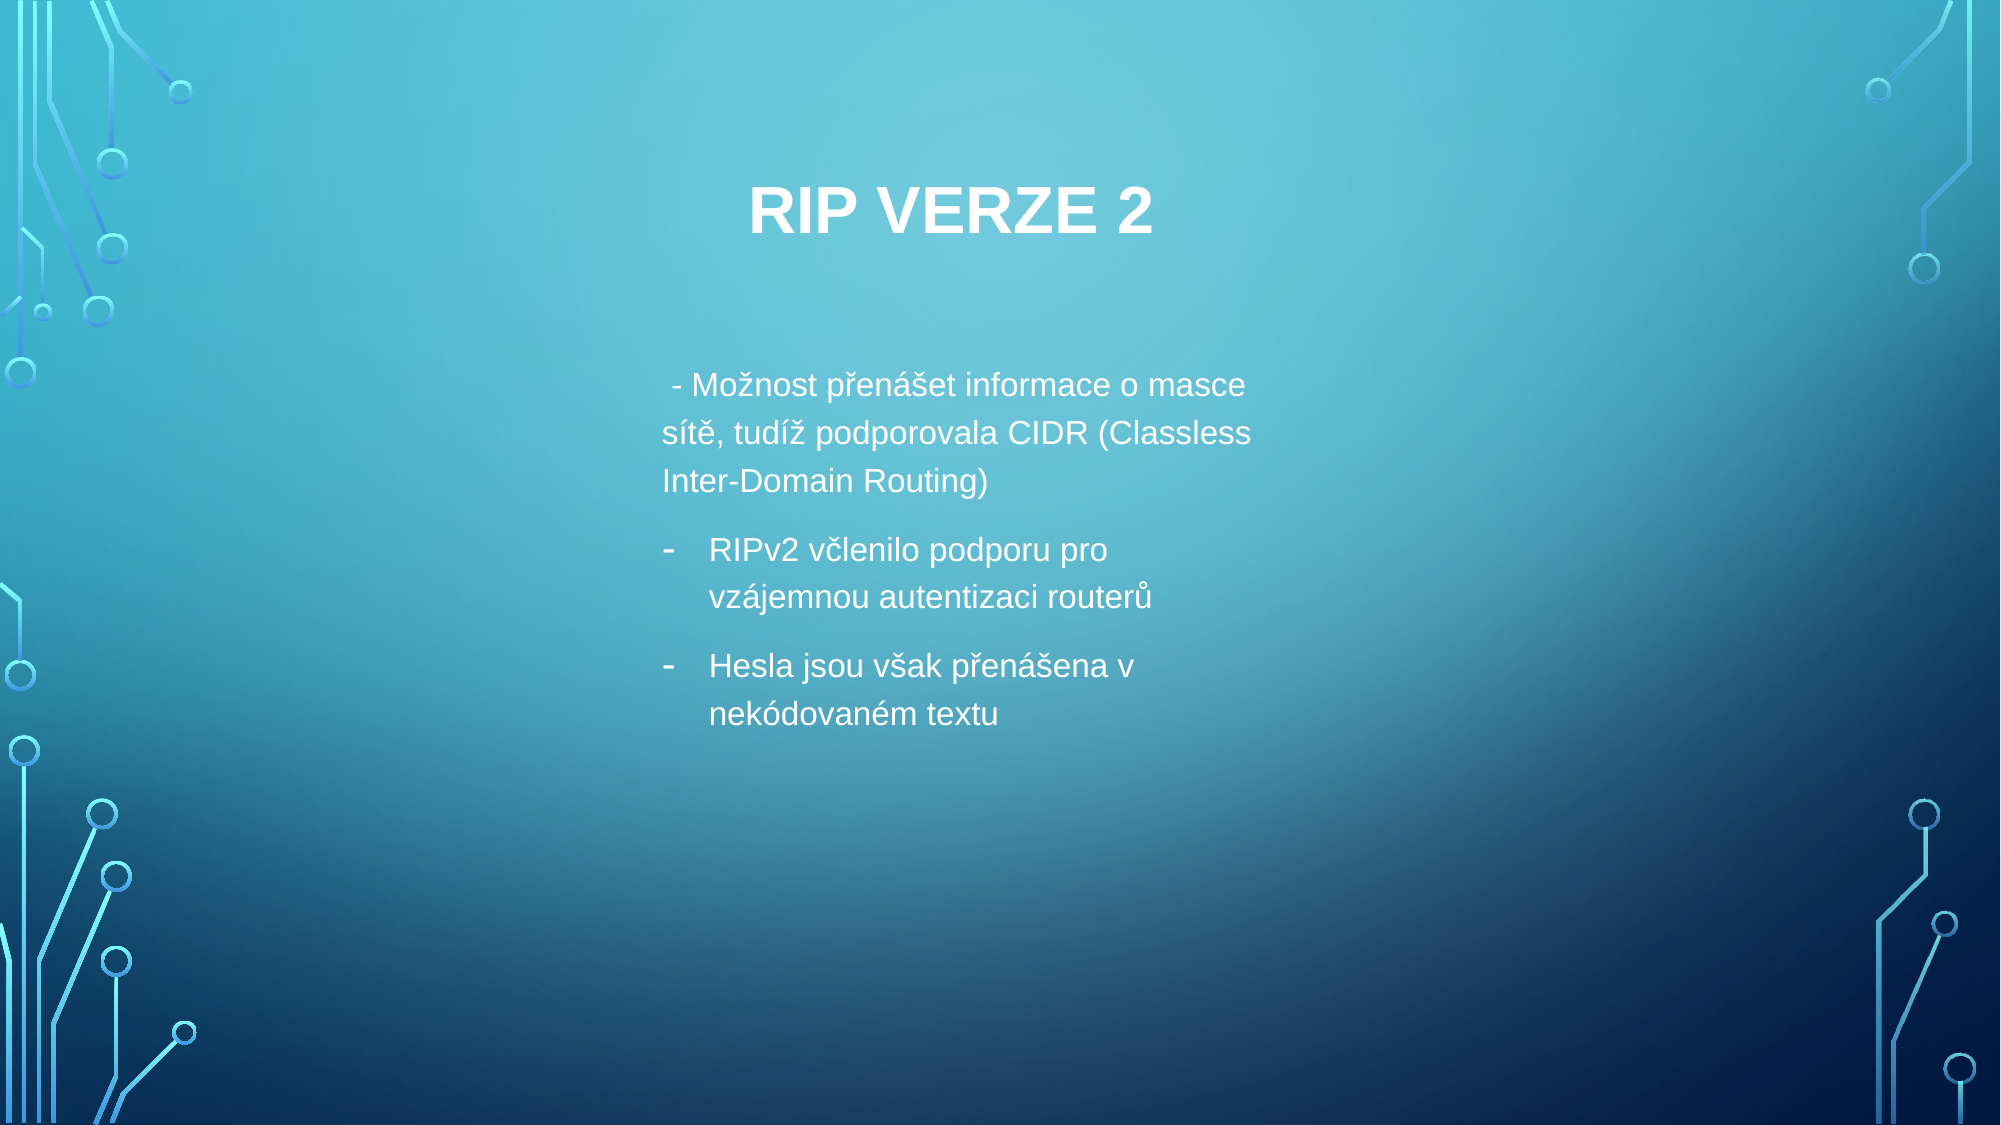

# RIP verze 2
 - Možnost přenášet informace o masce sítě, tudíž podporovala CIDR (Classless Inter-Domain Routing)
RIPv2 včlenilo podporu pro vzájemnou autentizaci routerů
Hesla jsou však přenášena v nekódovaném textu